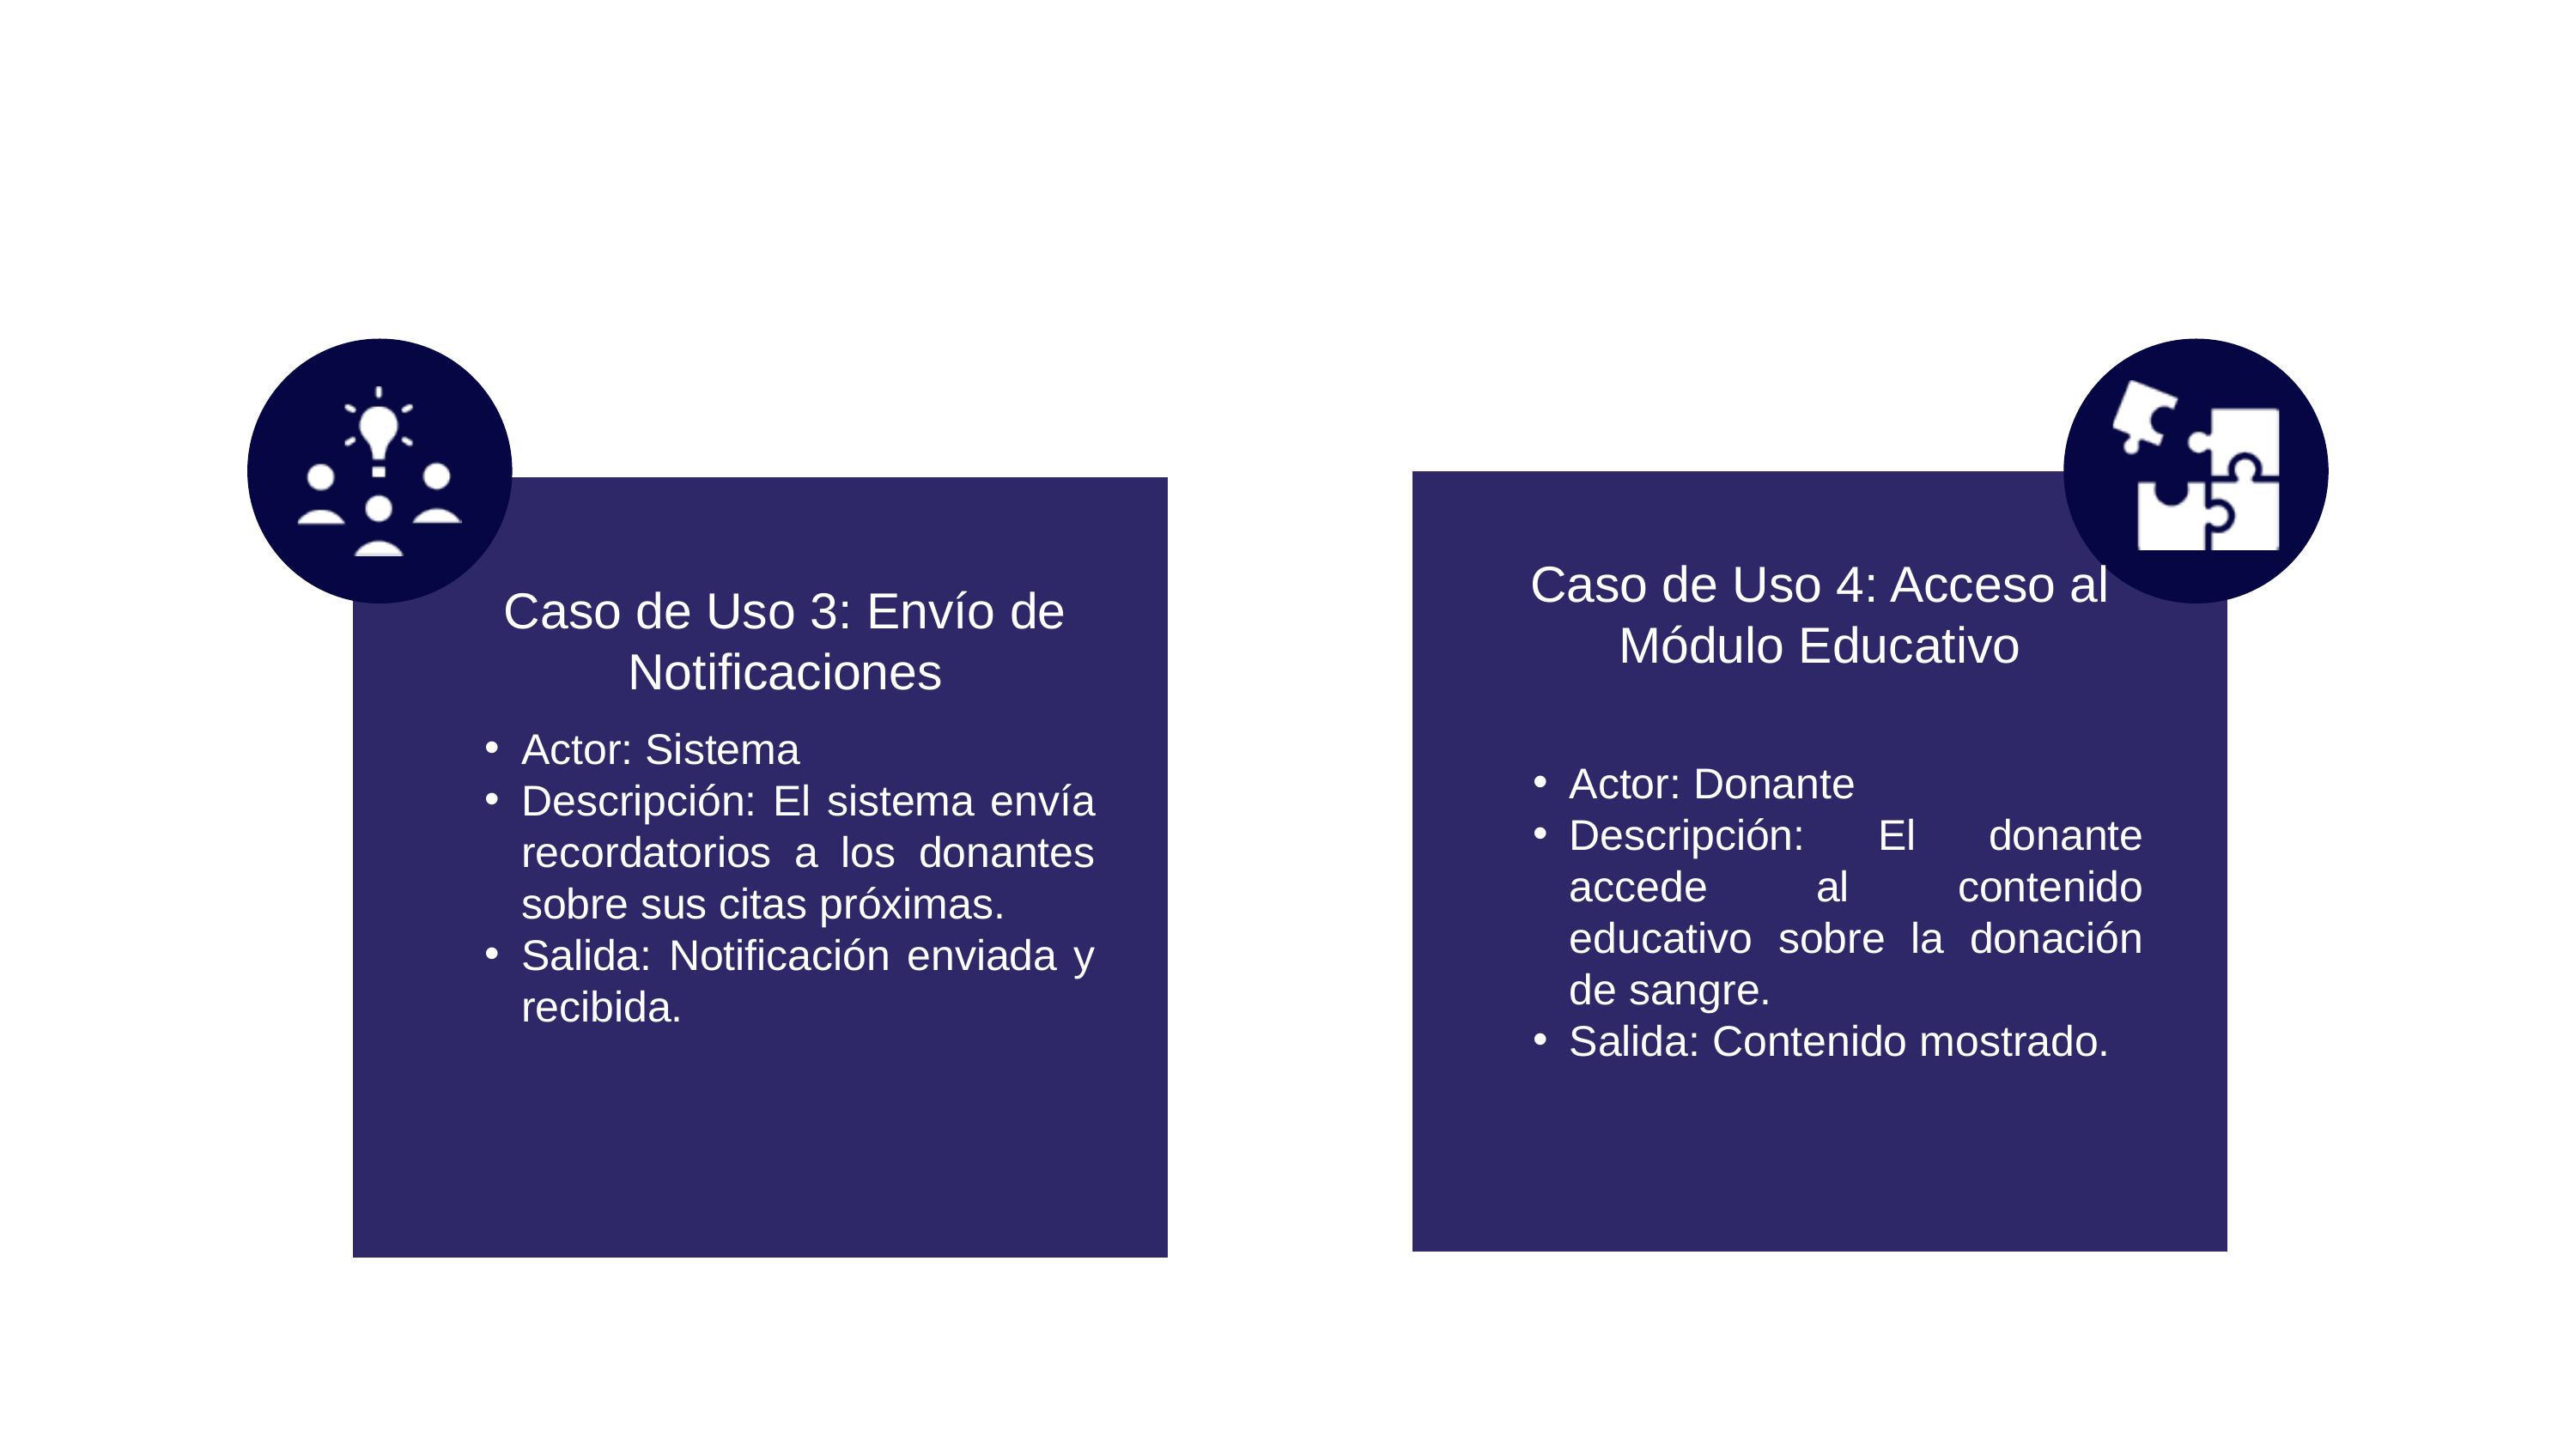

Caso de Uso 4: Acceso al Módulo Educativo
Caso de Uso 3: Envío de Notificaciones
Actor: Sistema
Descripción: El sistema envía recordatorios a los donantes sobre sus citas próximas.
Salida: Notificación enviada y recibida.

Actor: Donante
Descripción: El donante accede al contenido educativo sobre la donación de sangre.
Salida: Contenido mostrado.